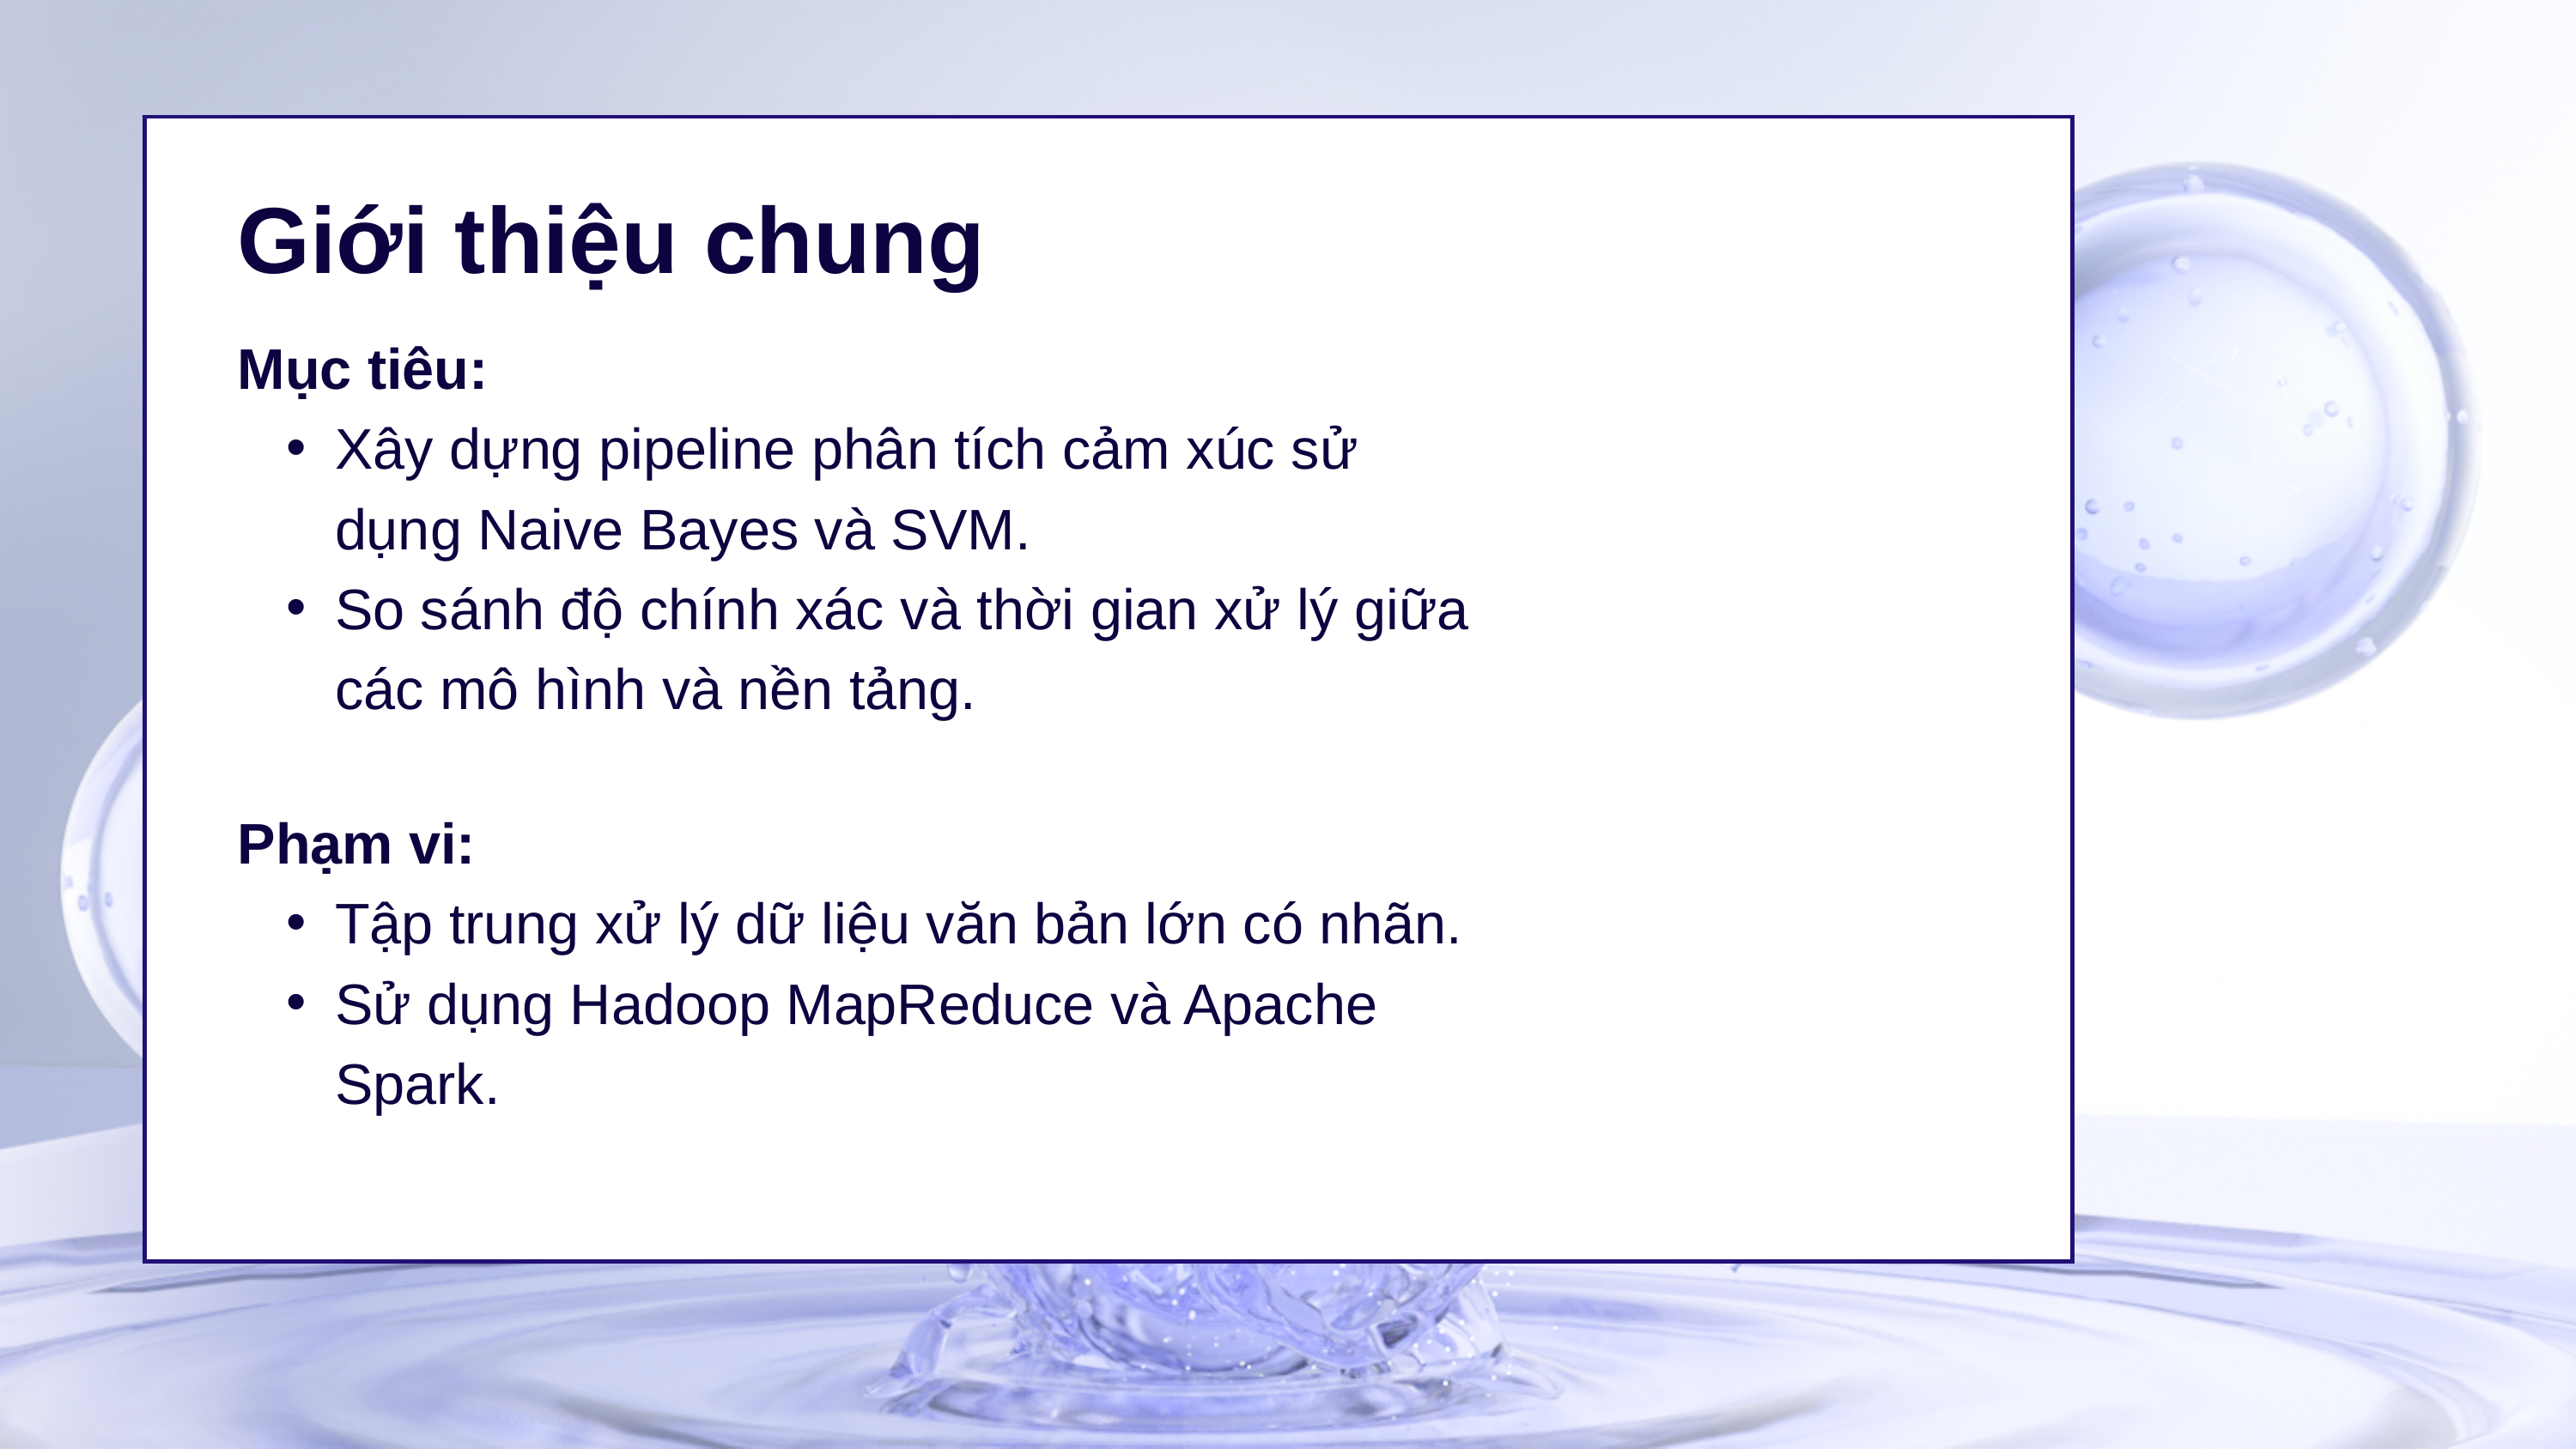

Giới thiệu chung
Mục tiêu:
Xây dựng pipeline phân tích cảm xúc sử dụng Naive Bayes và SVM.
So sánh độ chính xác và thời gian xử lý giữa các mô hình và nền tảng.

Phạm vi:
Tập trung xử lý dữ liệu văn bản lớn có nhãn.
Sử dụng Hadoop MapReduce và Apache Spark.